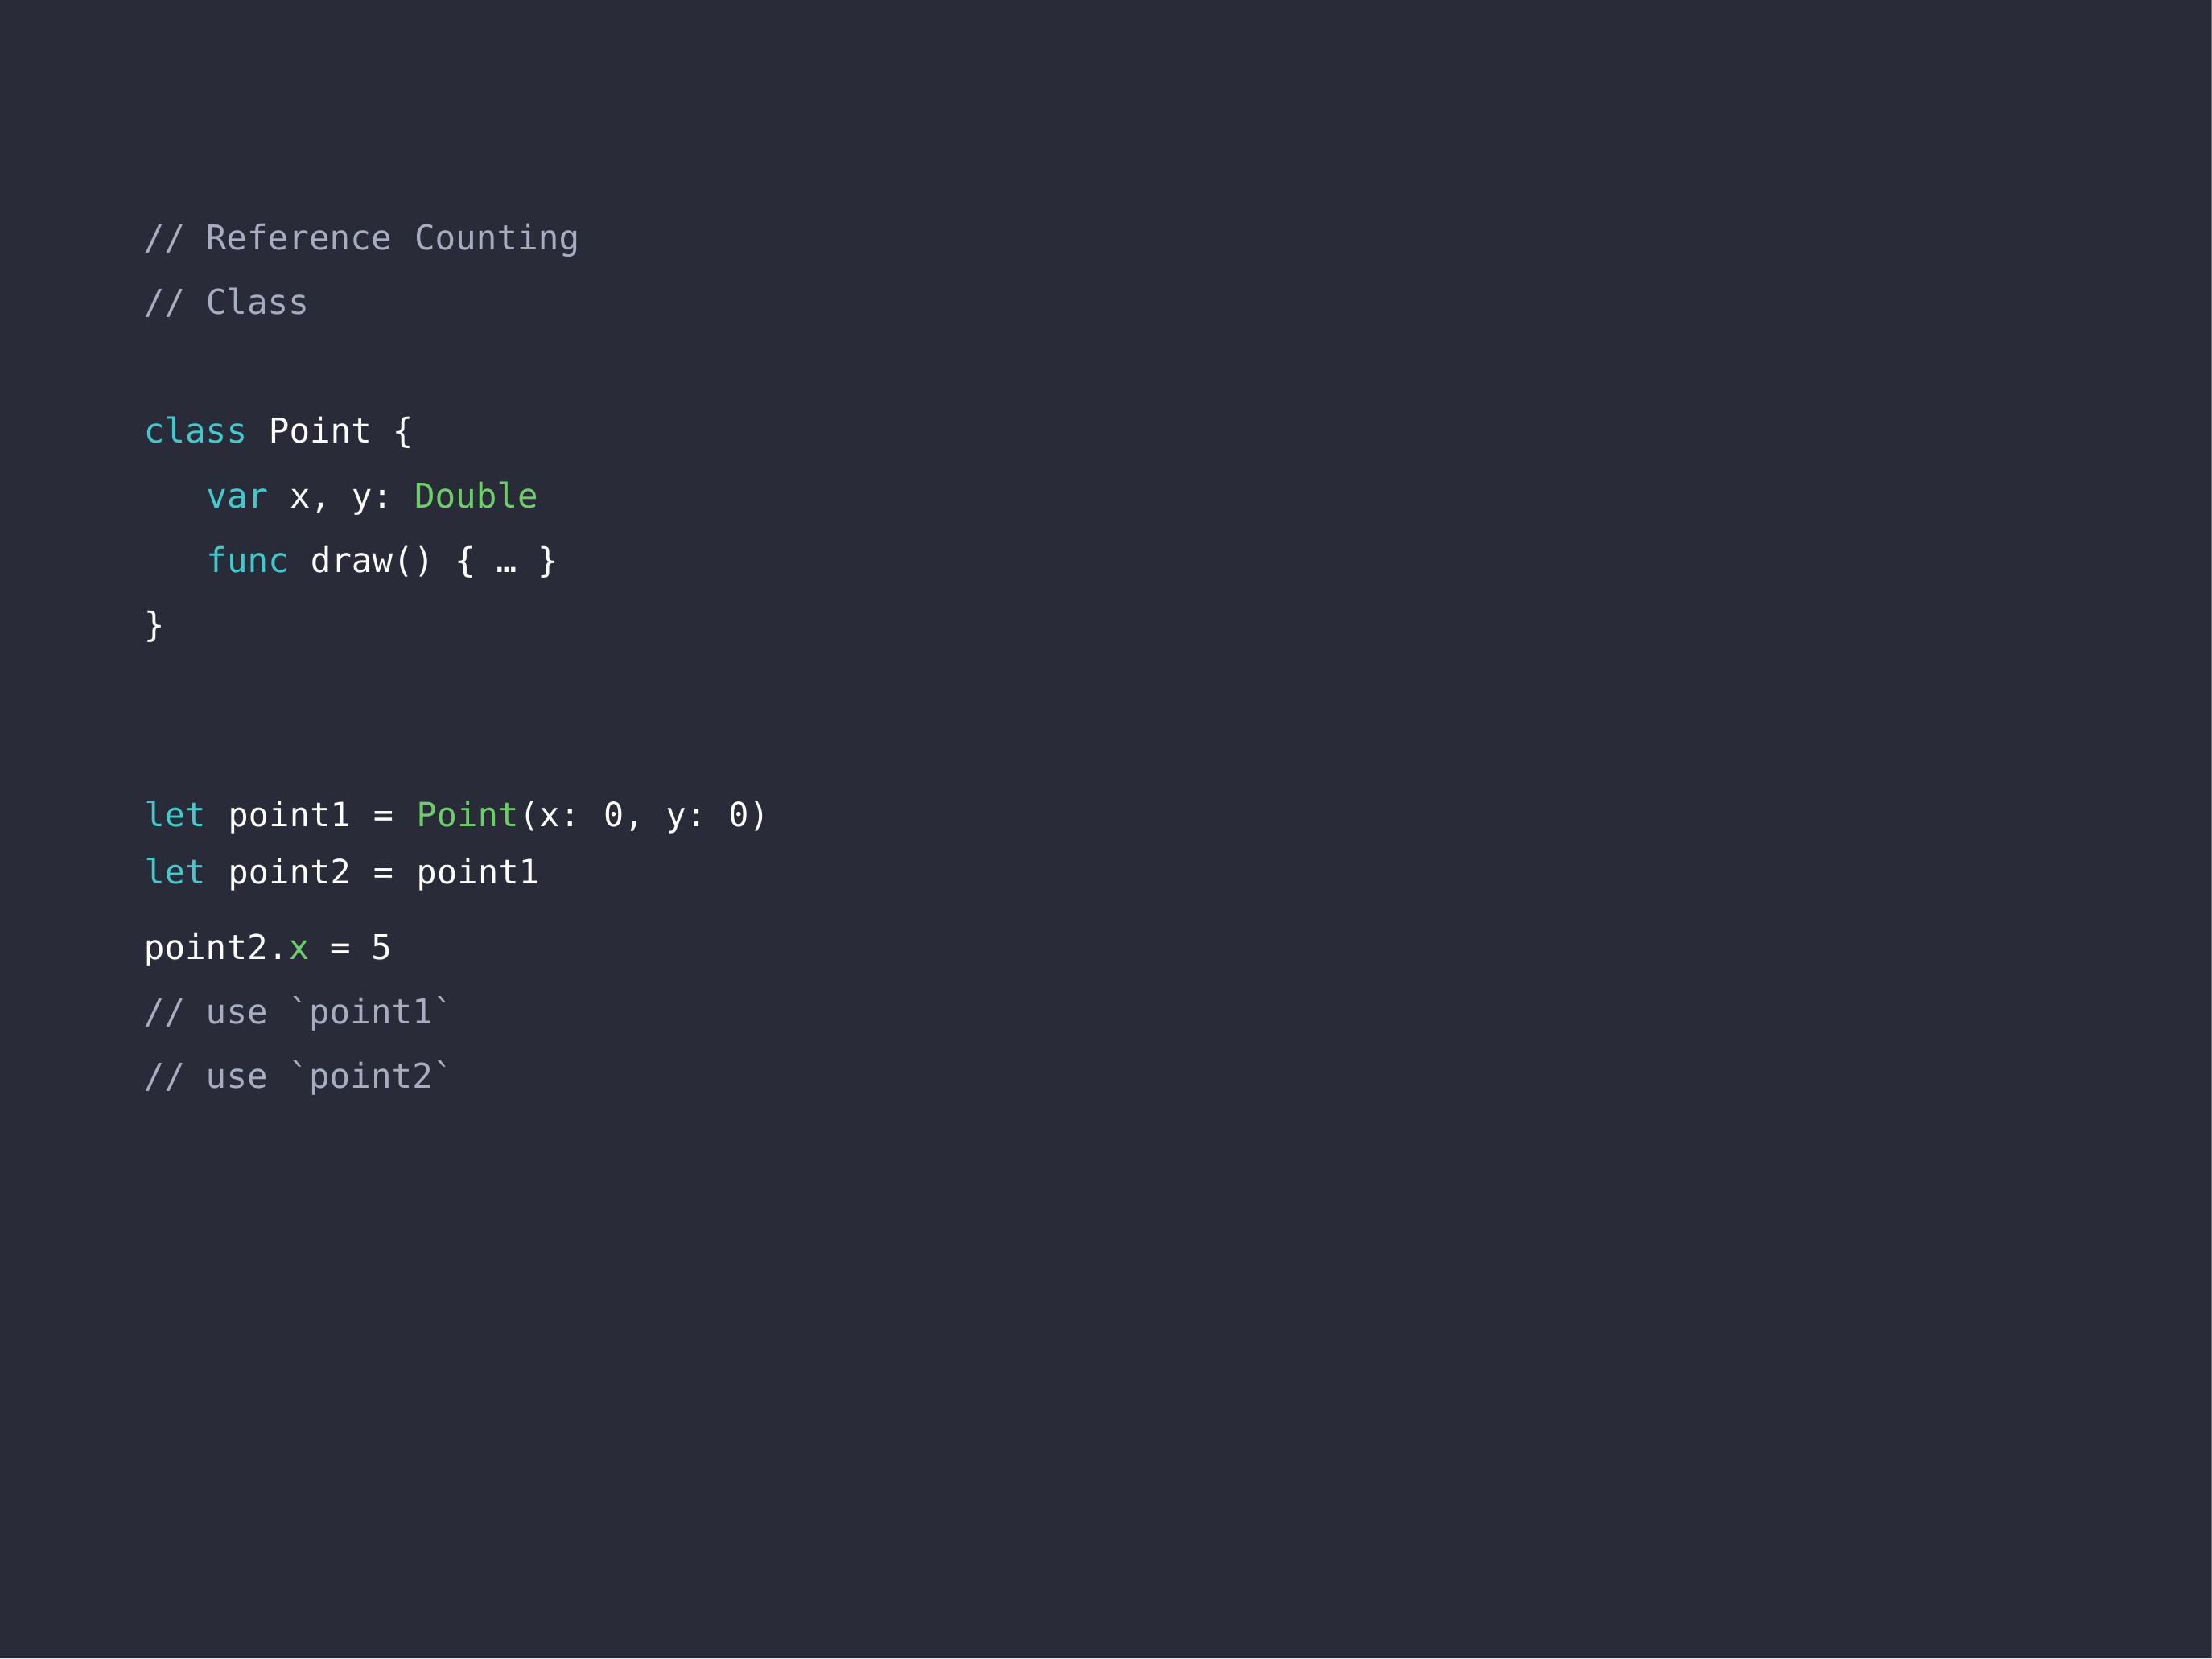

// Reference
// Class
Counting
class
var
Point {
x, y:
Double
func
draw() { … }
}
| let | point1 | = | Point(x: | 0, | y: | 0) |
| --- | --- | --- | --- | --- | --- | --- |
| let | point2 | = | point1 |  |  |  |
point2.x = 5
// use `point1`
// use `point2`